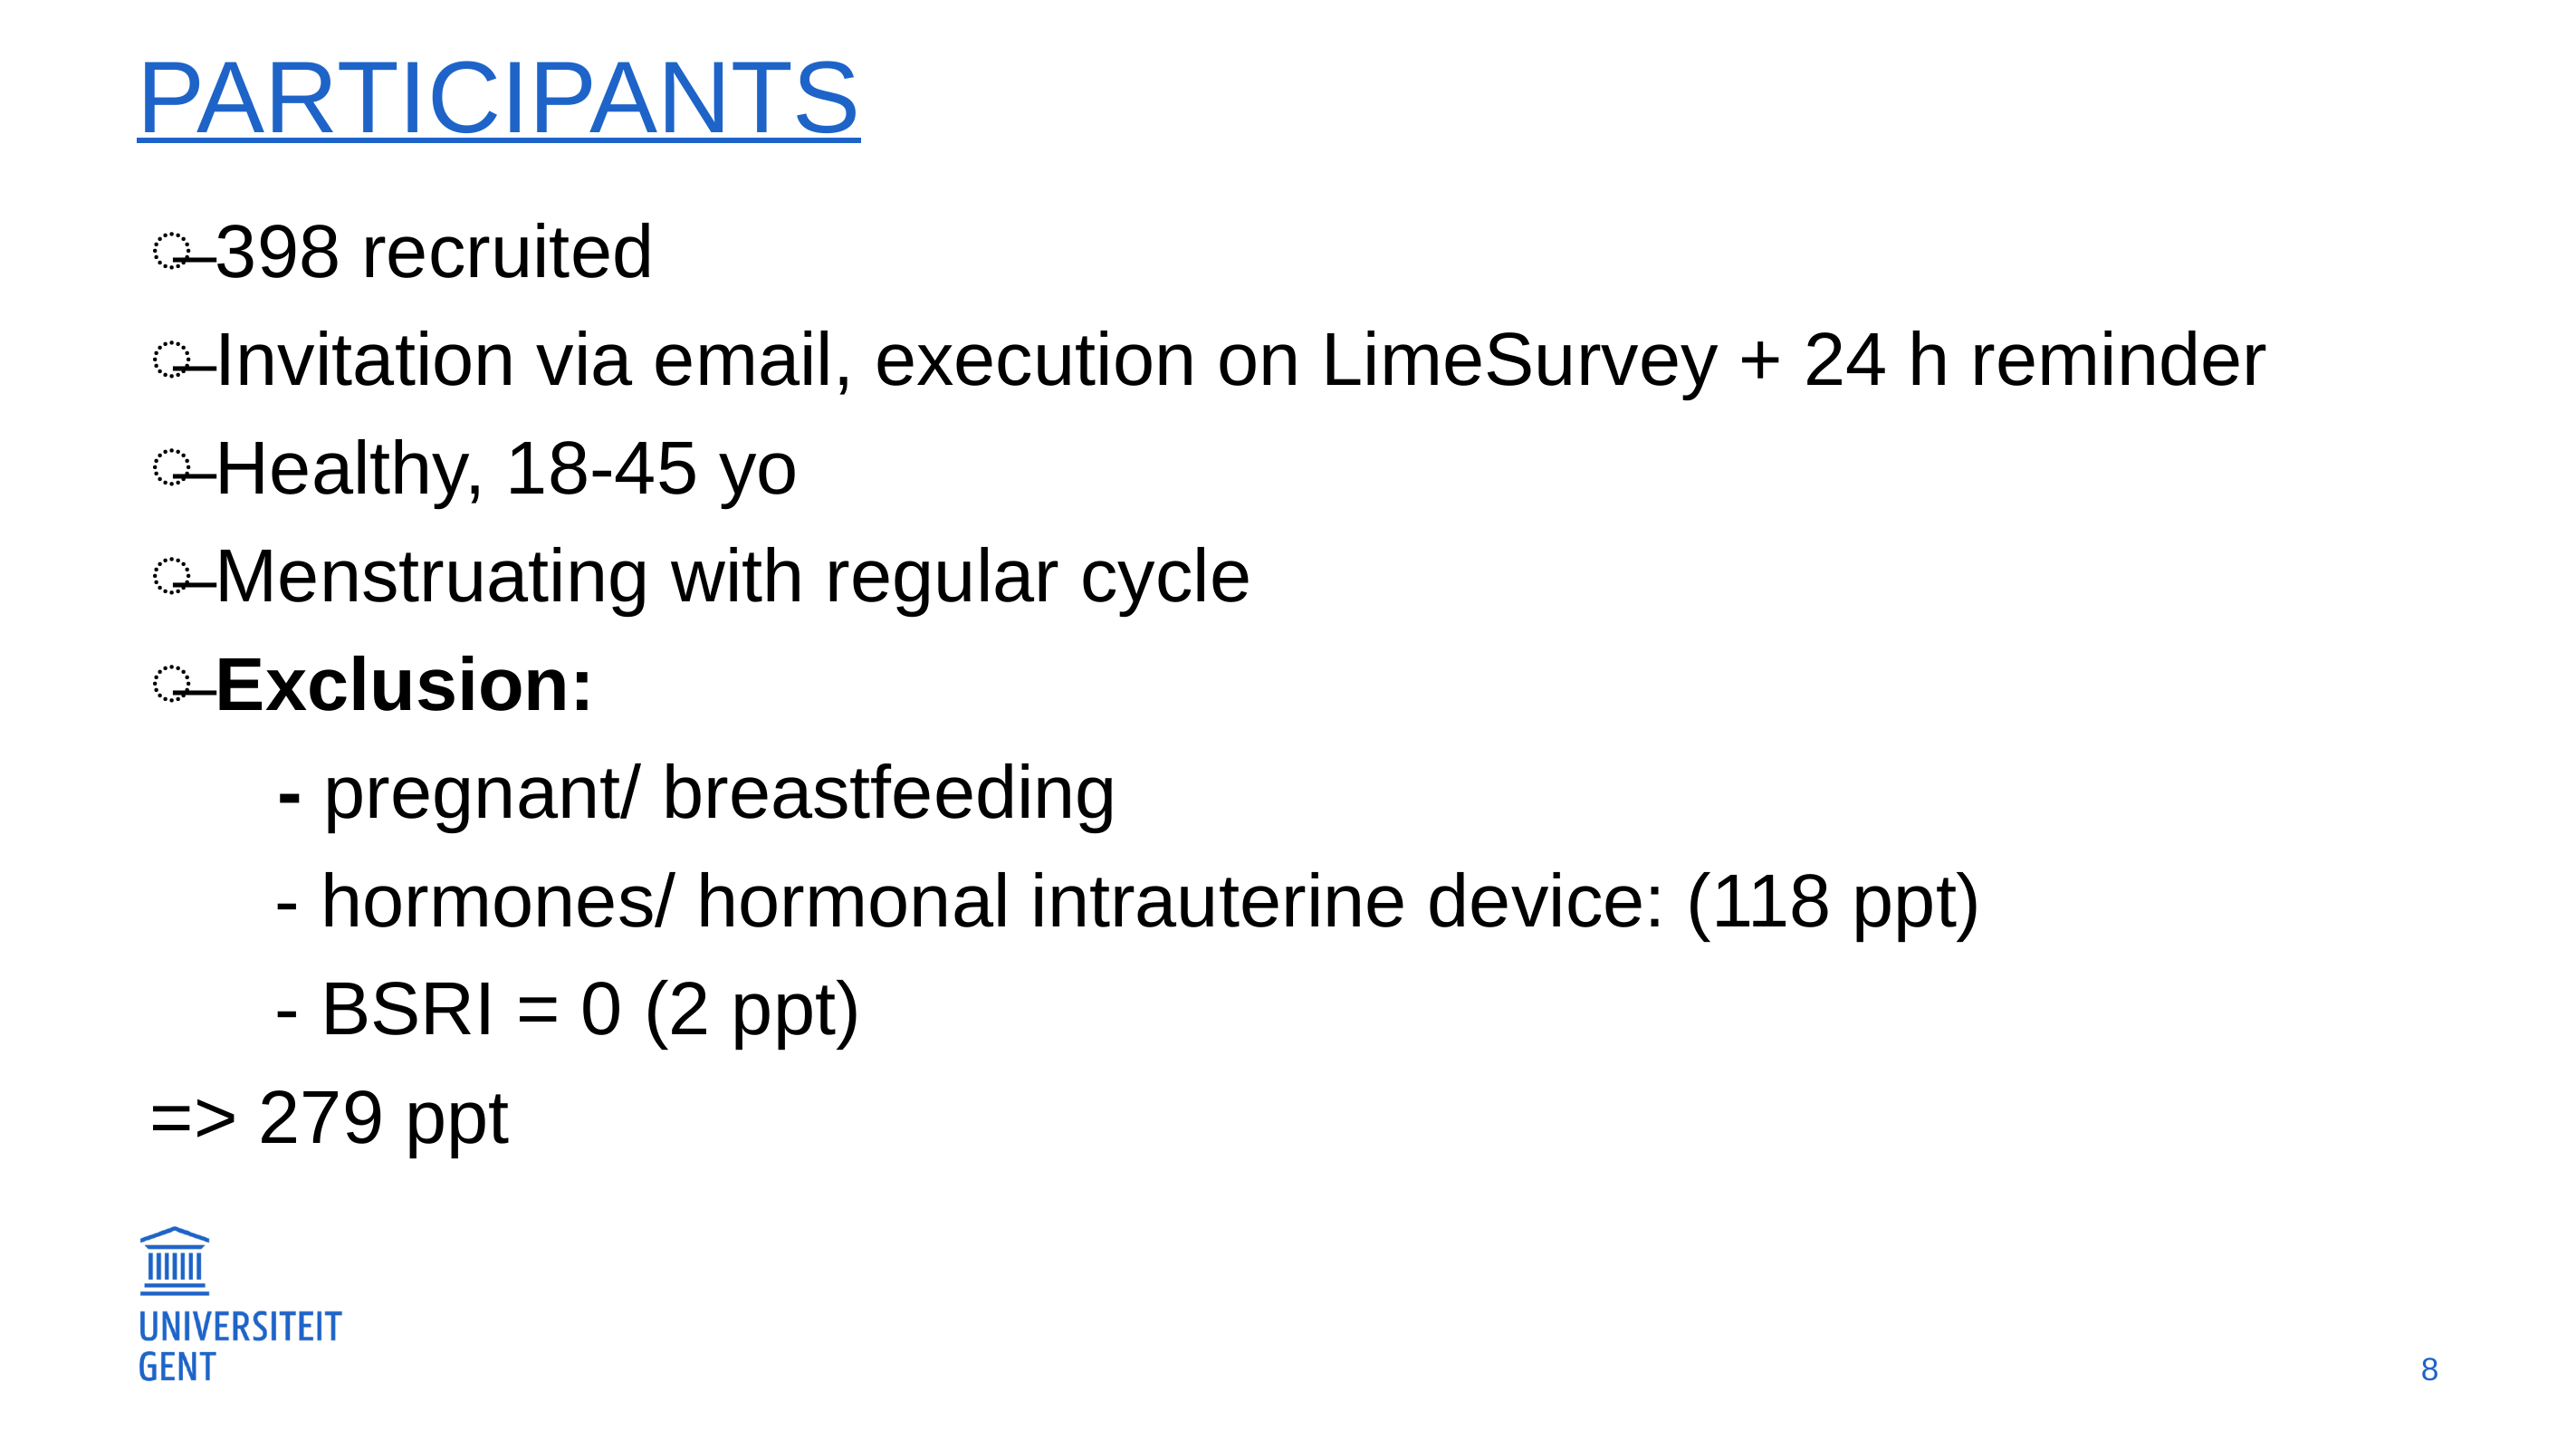

# Participants
398 recruited
Invitation via email, execution on LimeSurvey + 24 h reminder
Healthy, 18-45 yo
Menstruating with regular cycle
Exclusion:
   - pregnant/ breastfeeding
      - hormones/ hormonal intrauterine device: (118 ppt)
      - BSRI = 0 (2 ppt)
=> 279 ppt
8